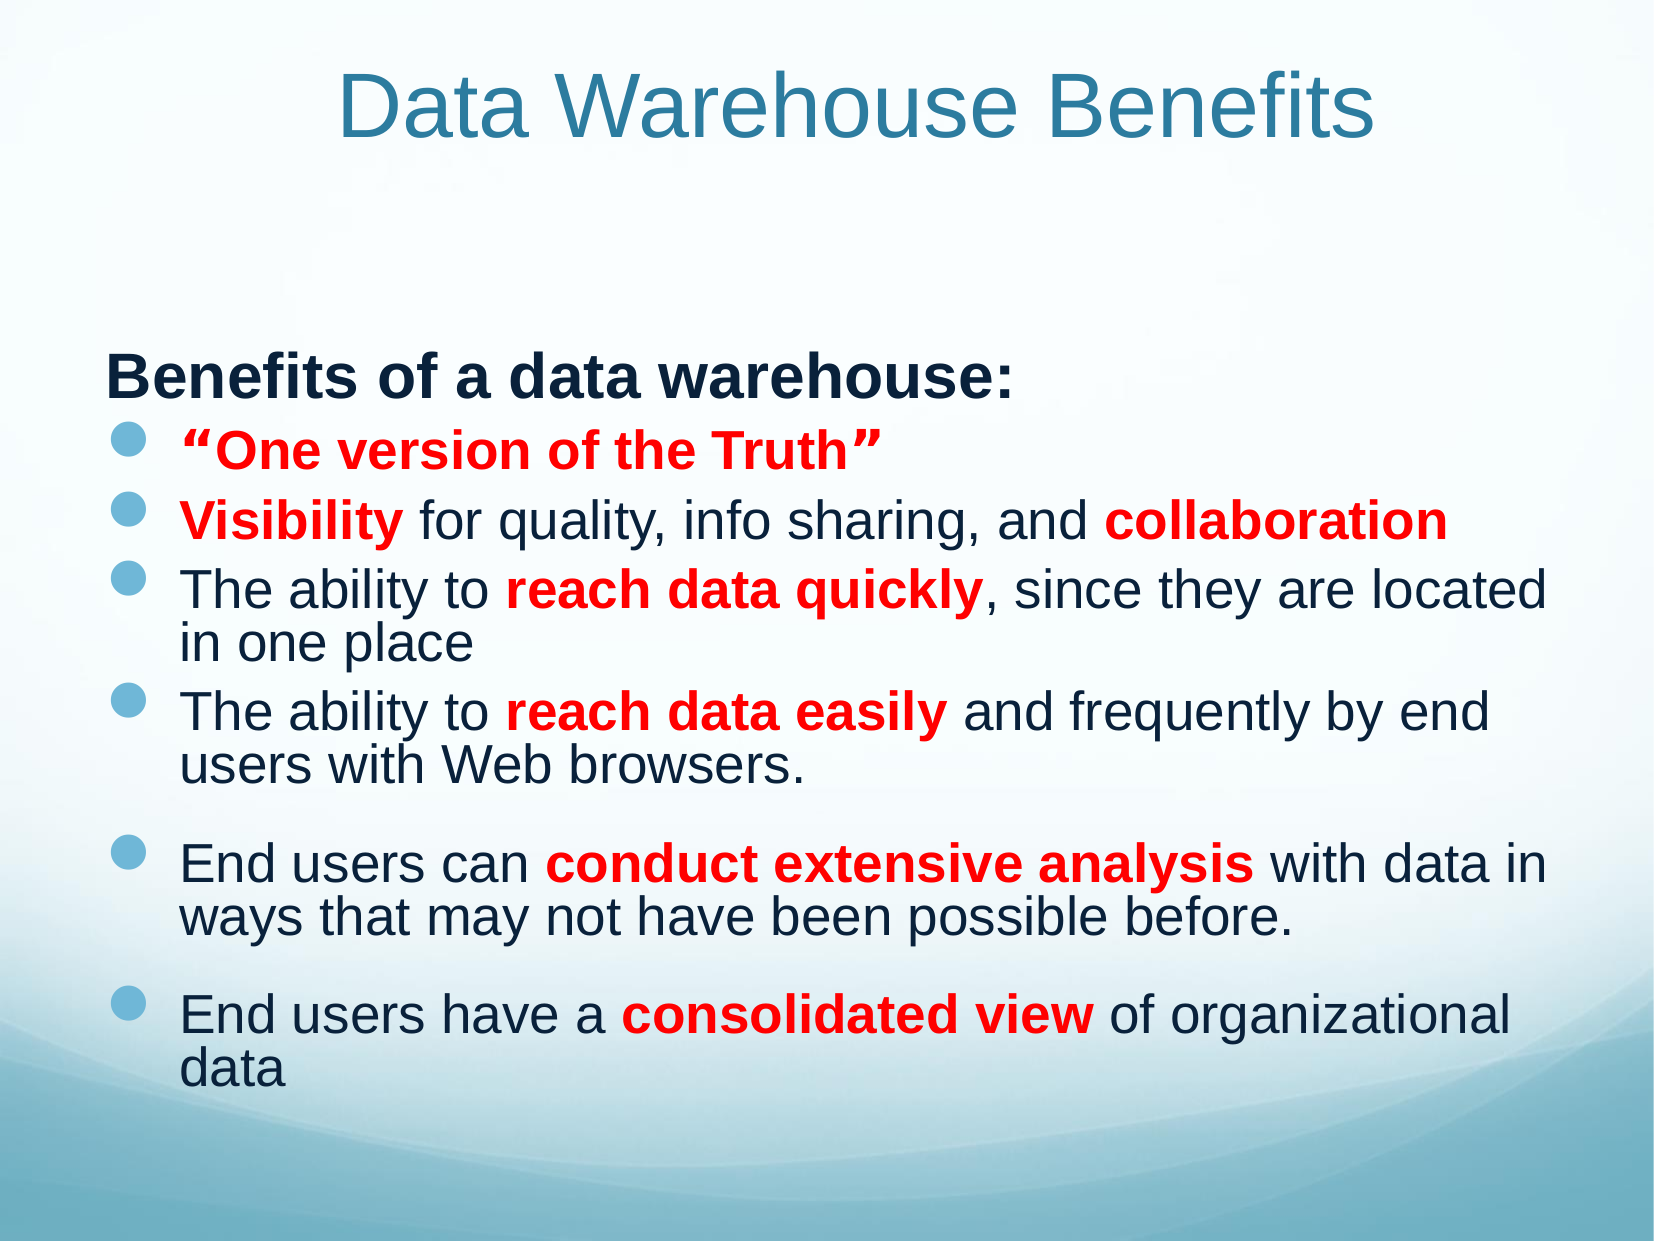

# Data Warehouse Benefits
Benefits of a data warehouse:
“One version of the Truth”
Visibility for quality, info sharing, and collaboration
The ability to reach data quickly, since they are located in one place
The ability to reach data easily and frequently by end users with Web browsers.
End users can conduct extensive analysis with data in ways that may not have been possible before.
End users have a consolidated view of organizational data